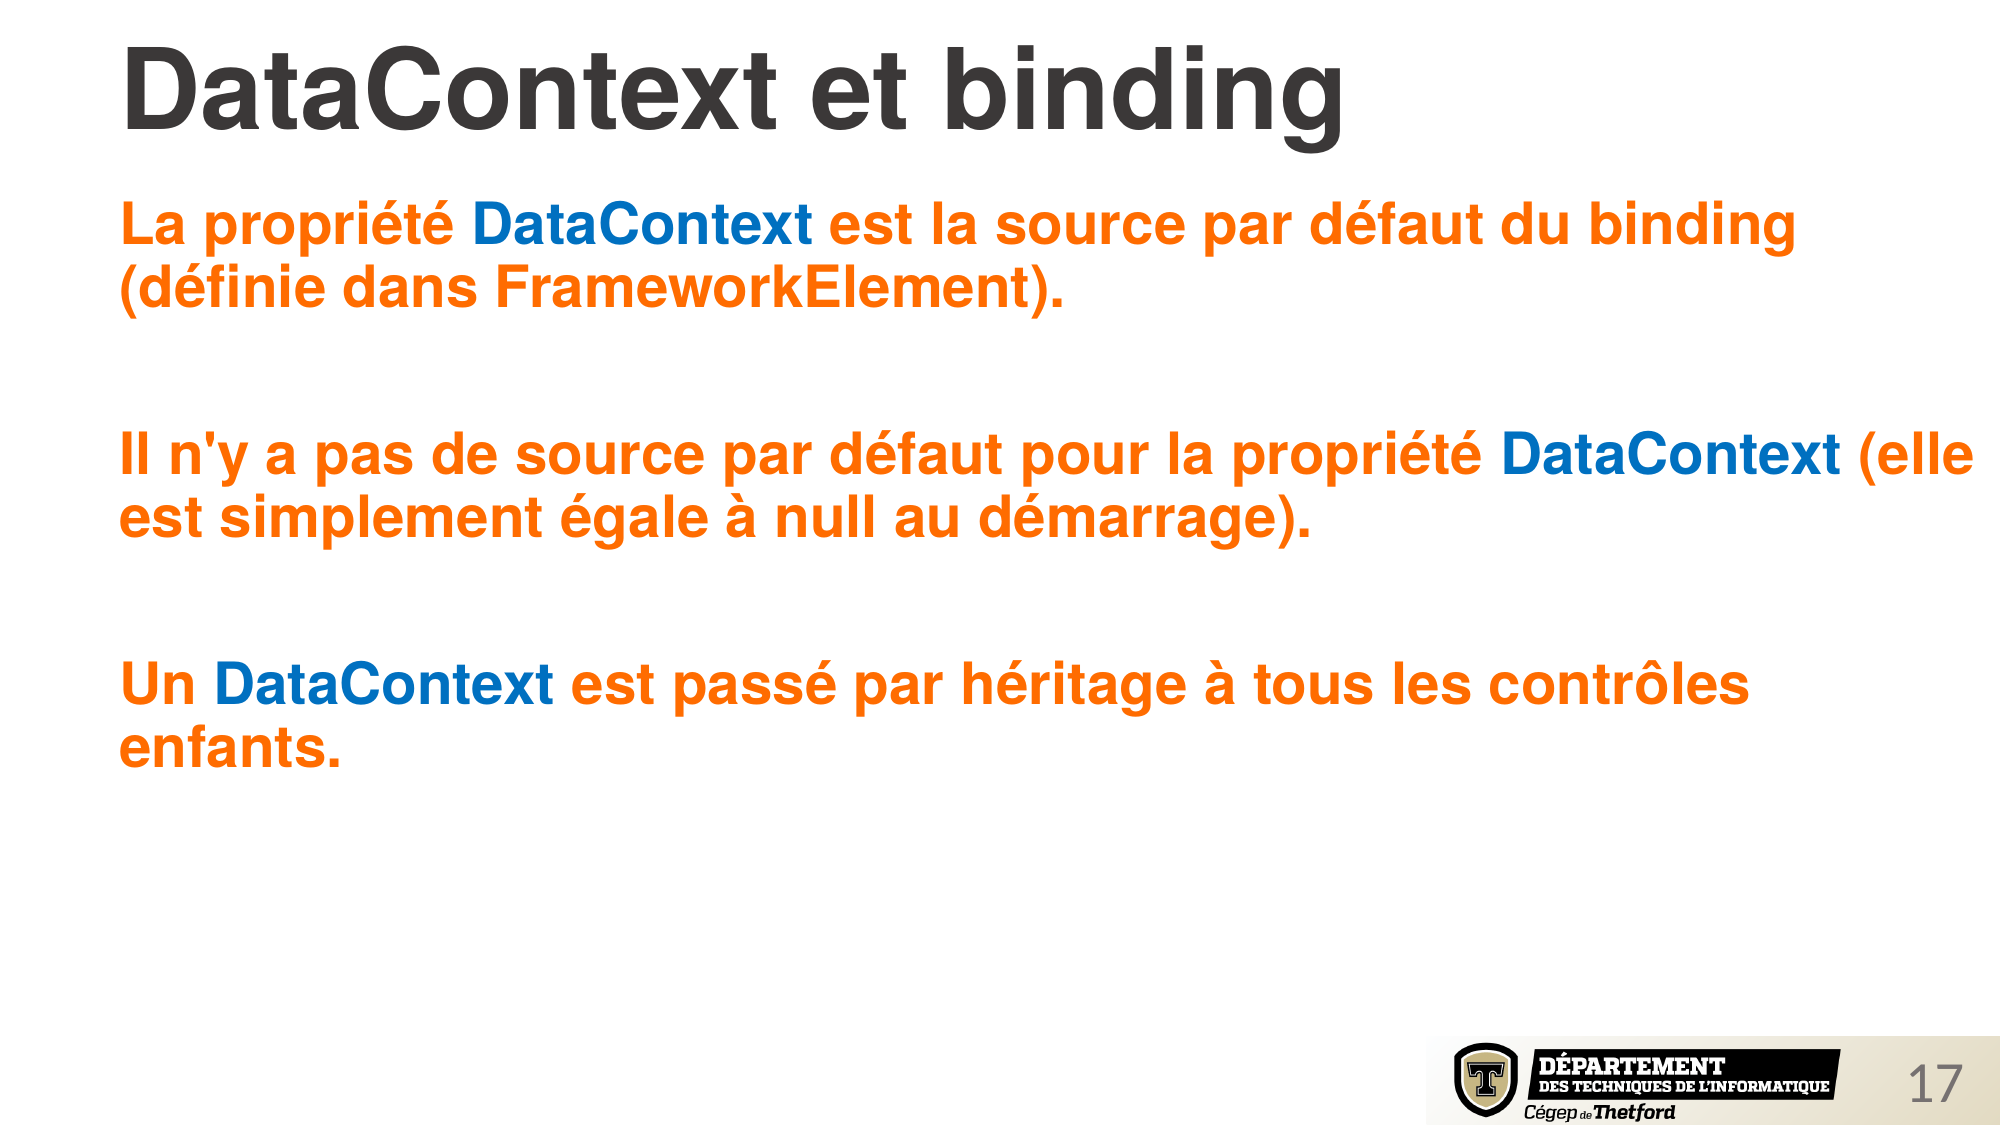

DataContext et binding
La propriété DataContext est la source par défaut du binding (définie dans FrameworkElement).

Il n'y a pas de source par défaut pour la propriété DataContext (elle est simplement égale à null au démarrage).

Un DataContext est passé par héritage à tous les contrôles enfants.